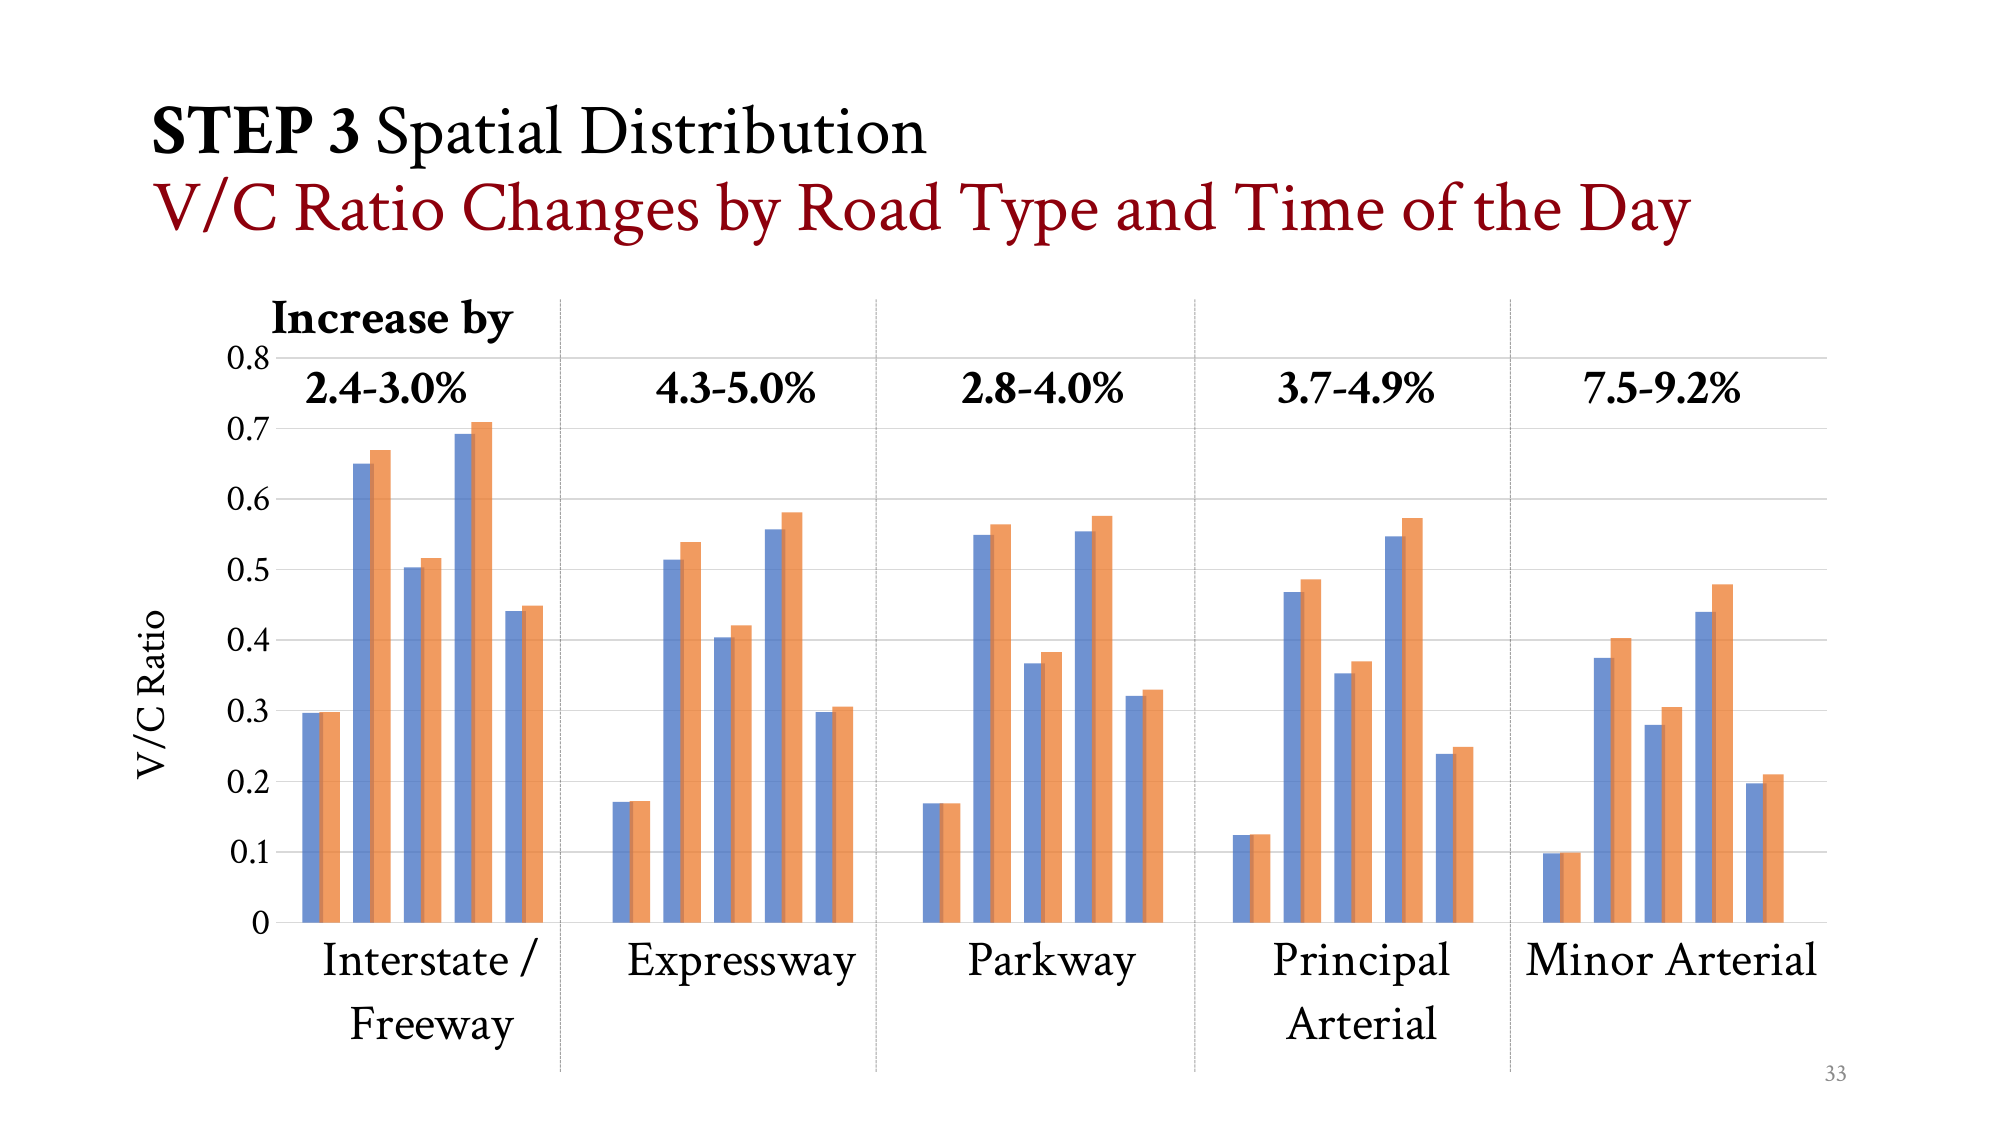

# STEP 3 Spatial Distribution V/C Ratio Changes by Road Type and Time of the Day
Increase by

### Chart

| Category | BAU | AV |  | BAU | AV |  | BAU | AV |  | BAU | AV |  | BAU | AV |  |
|---|---|---|---|---|---|---|---|---|---|---|---|---|---|---|---|
| Interstate / Freeway | 0.297 | 0.298 | None | 0.65 | 0.669 | None | 0.503 | 0.516 | None | 0.692 | 0.709 | None | 0.441 | 0.449 | None |
| Expressway | 0.171 | 0.172 | None | 0.514 | 0.539 | None | 0.404 | 0.421 | None | 0.557 | 0.581 | None | 0.298 | 0.306 | None |
| Parkway | 0.169 | 0.169 | None | 0.549 | 0.564 | None | 0.367 | 0.383 | None | 0.554 | 0.576 | None | 0.321 | 0.33 | None |
| Principal Arterial | 0.124 | 0.125 | None | 0.468 | 0.486 | None | 0.353 | 0.37 | None | 0.547 | 0.573 | None | 0.239 | 0.249 | None |
| Minor Arterial | 0.098 | 0.099 | None | 0.375 | 0.403 | None | 0.28 | 0.305 | None | 0.44 | 0.479 | None | 0.197 | 0.21 | None |
2.4-3.0%
4.3-5.0%
2.8-4.0%
3.7-4.9%
7.5-9.2%
33